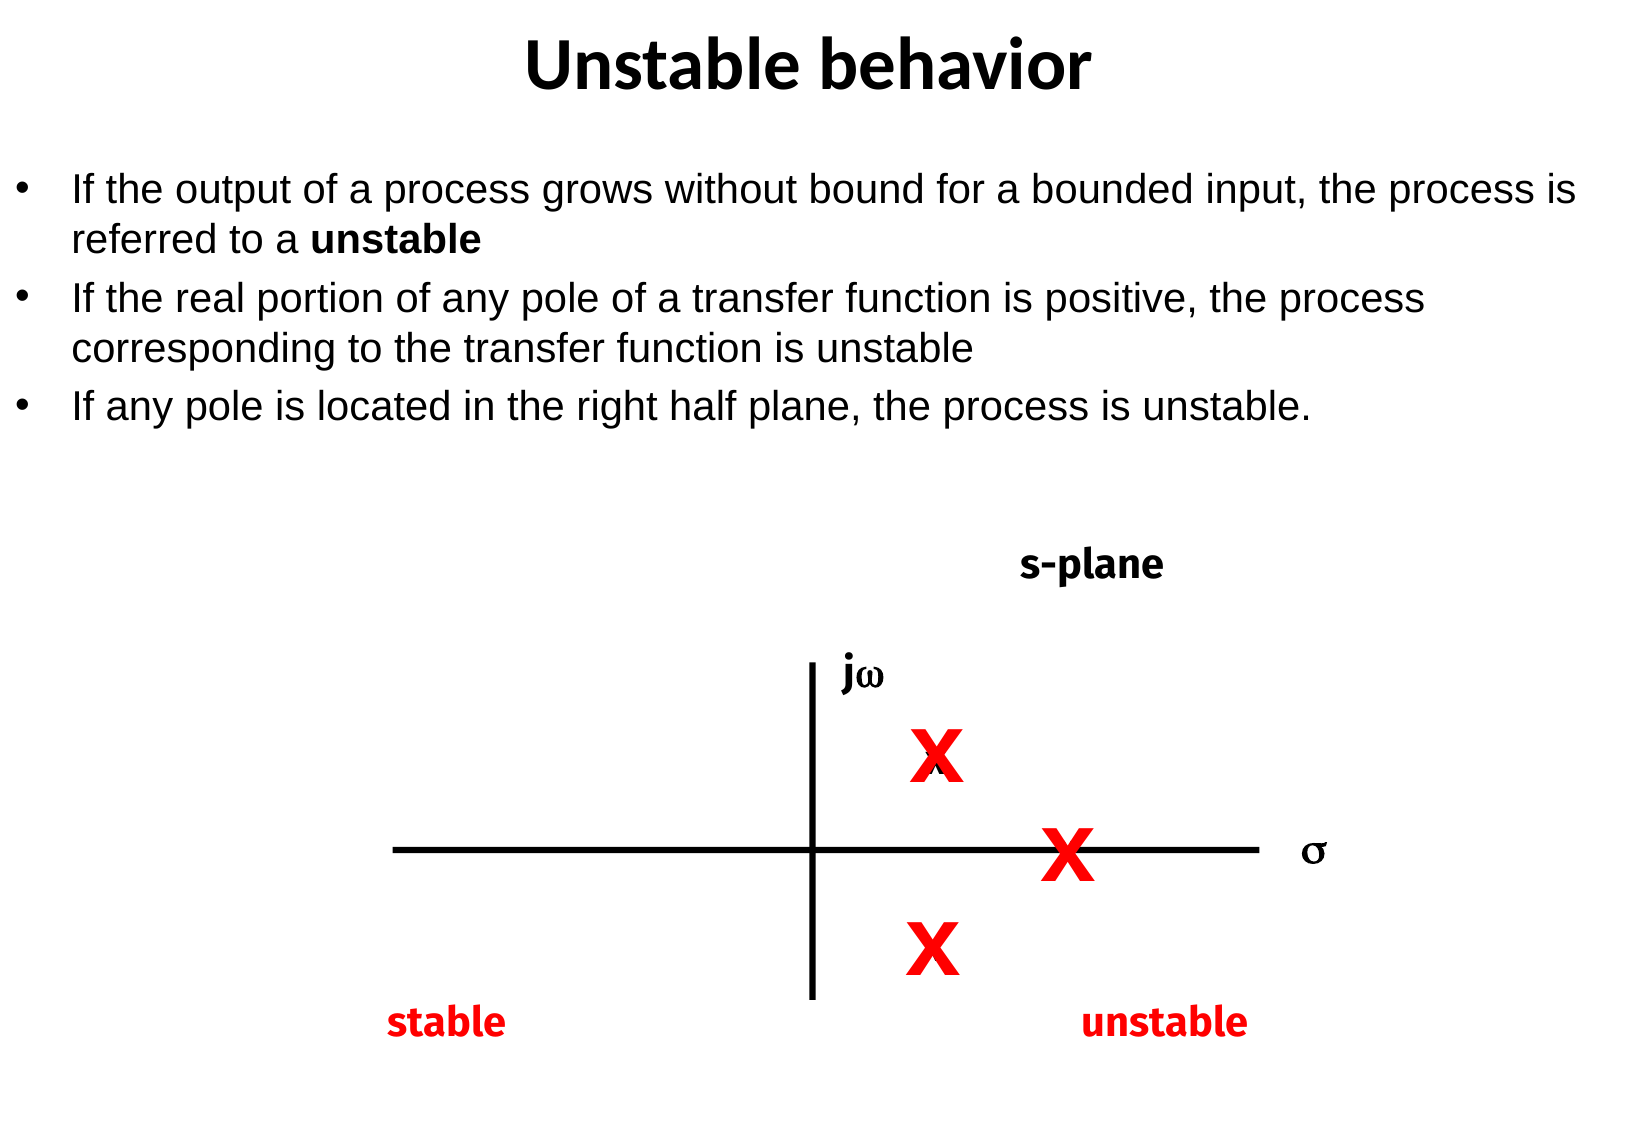

Unstable behavior
If the output of a process grows without bound for a bounded input, the process is referred to a unstable
If the real portion of any pole of a transfer function is positive, the process corresponding to the transfer function is unstable
If any pole is located in the right half plane, the process is unstable.
s-plane
jω

x
σ

x

x
stable
unstable

x
x
x